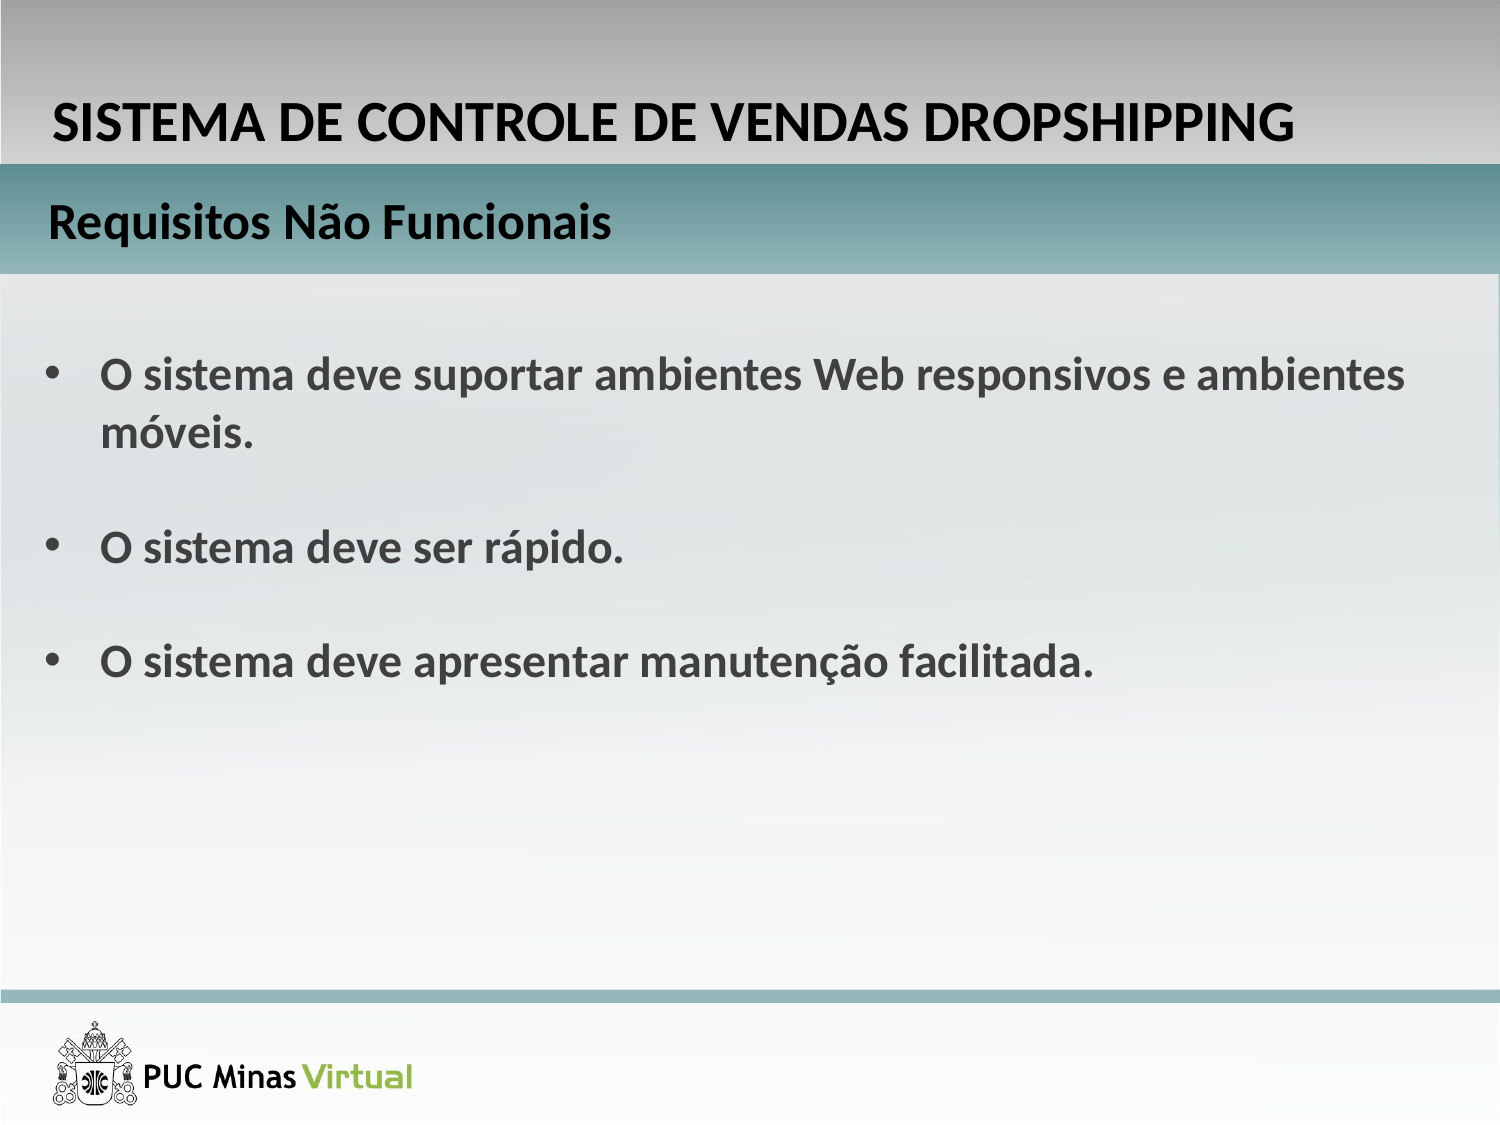

SISTEMA DE CONTROLE DE VENDAS DROPSHIPPING

Requisitos Não Funcionais

O sistema deve suportar ambientes Web responsivos e ambientes móveis.

O sistema deve ser rápido.

O sistema deve apresentar manutenção facilitada.